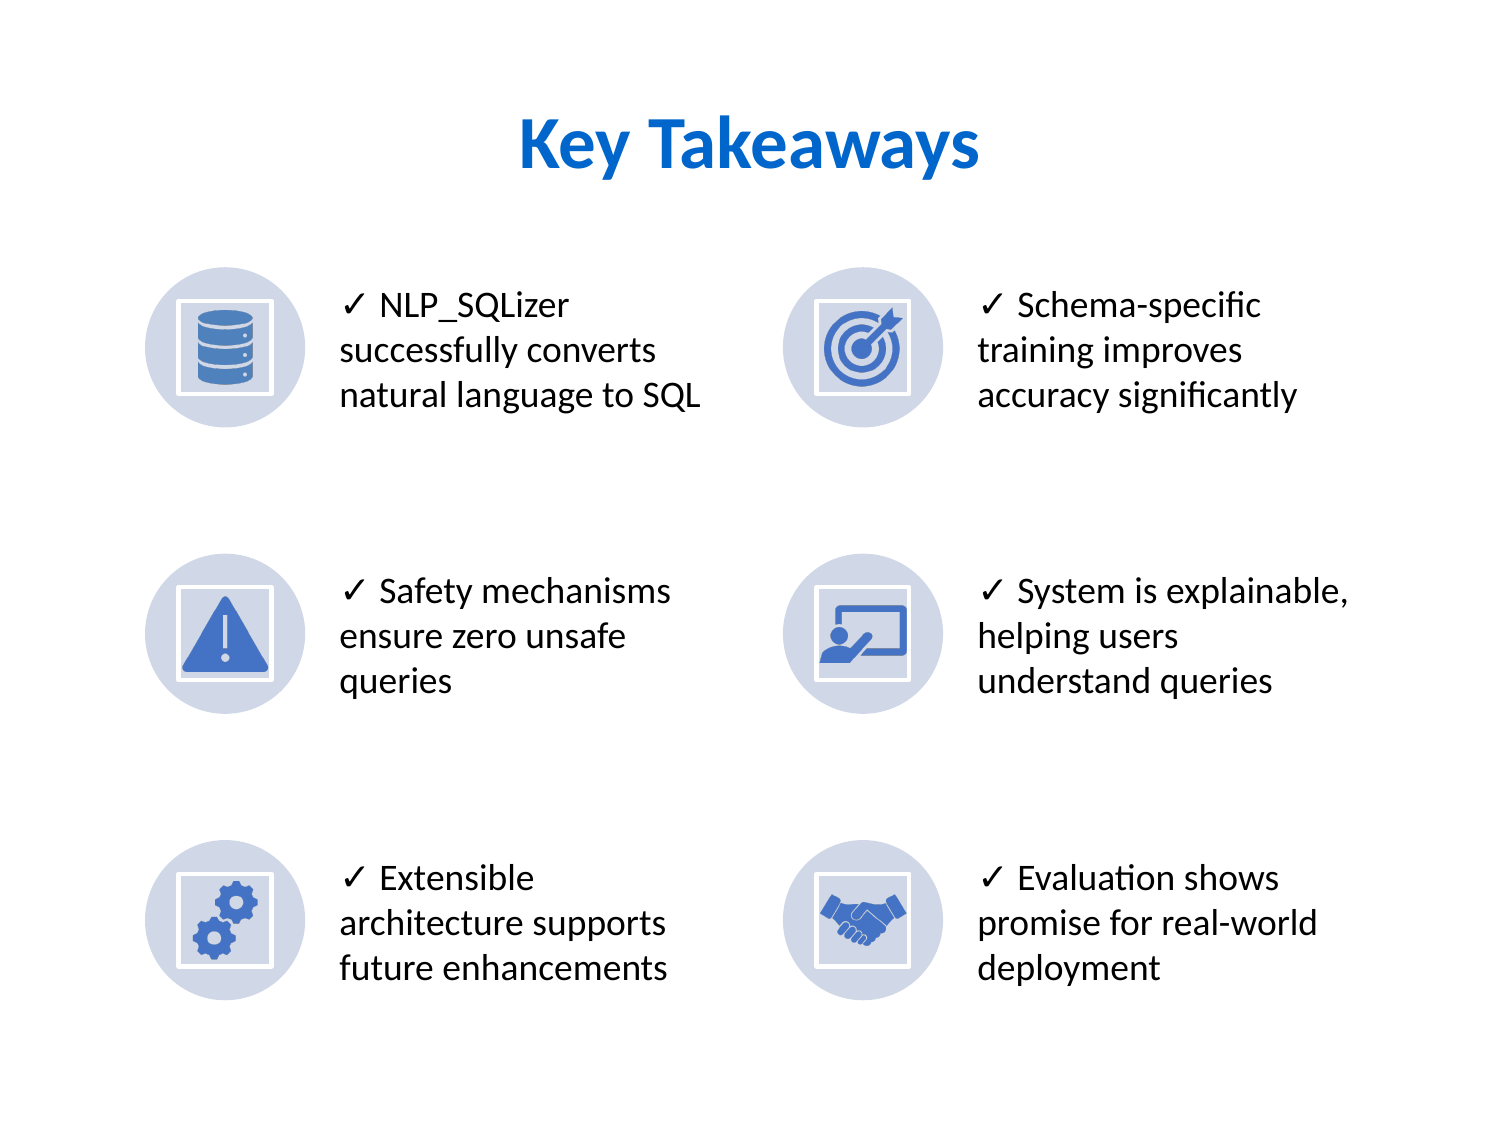

# Key Takeaways
✓ NLP_SQLizer successfully converts natural language to SQL
✓ Schema-specific training improves accuracy significantly
✓ Safety mechanisms ensure zero unsafe queries
✓ System is explainable, helping users understand queries
✓ Extensible architecture supports future enhancements
✓ Evaluation shows promise for real-world deployment